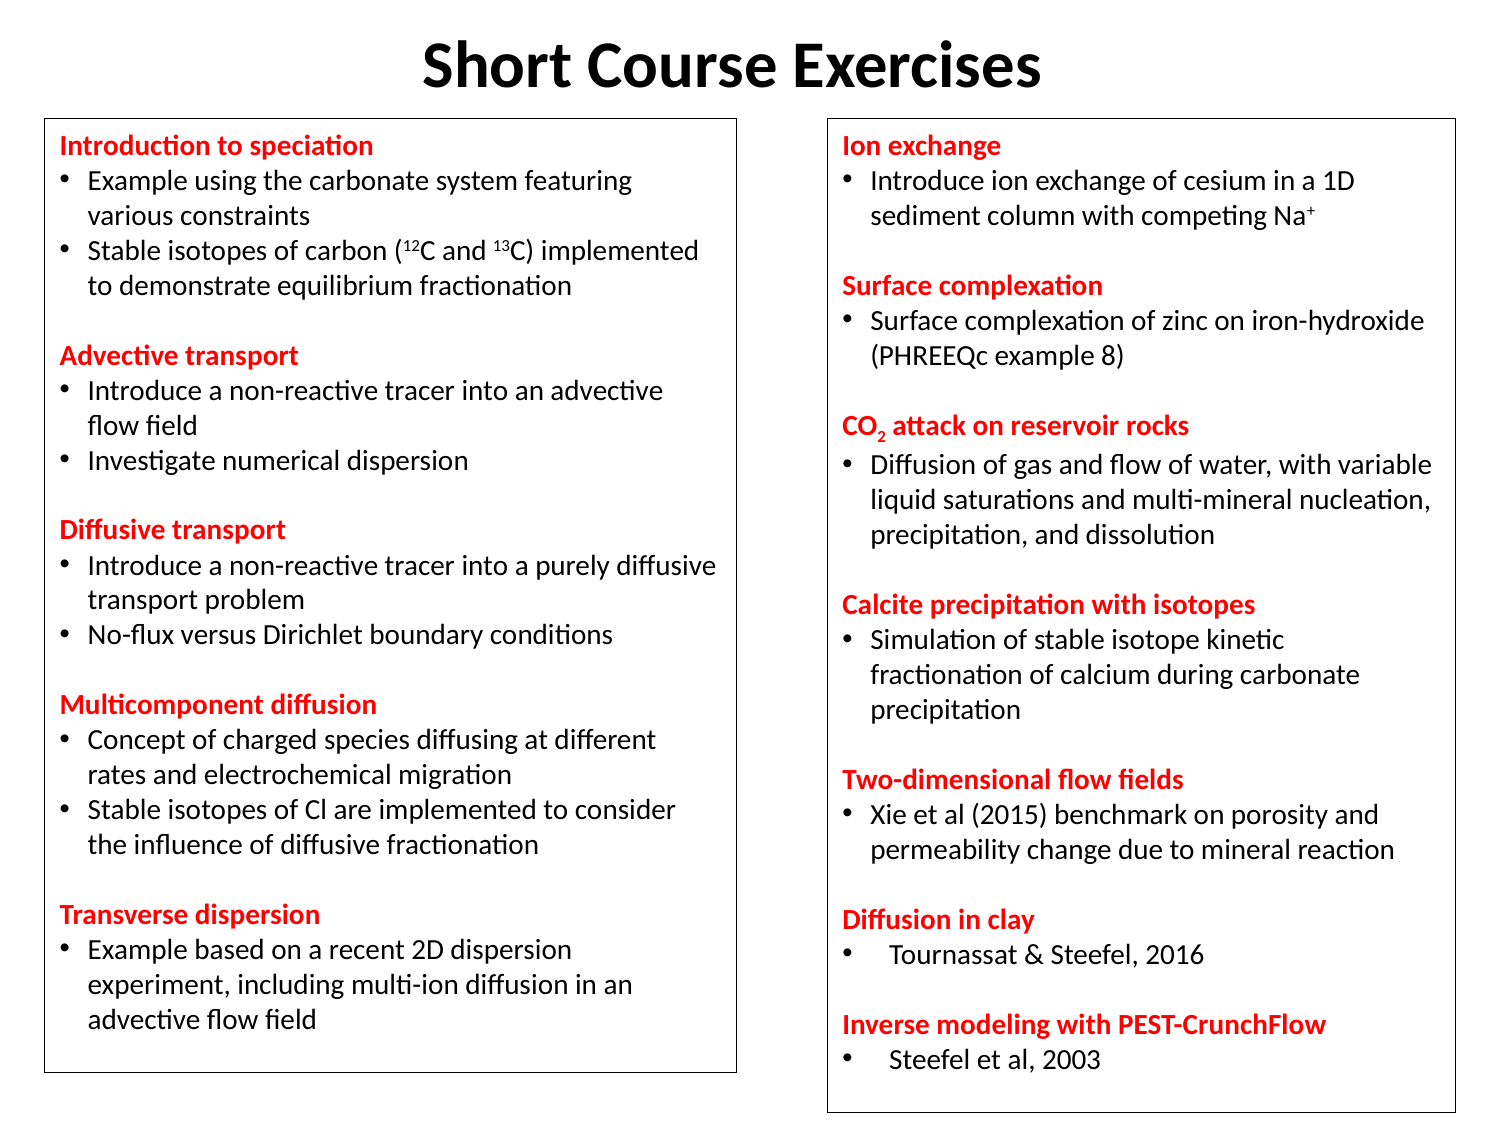

Short Course Exercises
Introduction to speciation
Example using the carbonate system featuring various constraints
Stable isotopes of carbon (12C and 13C) implemented to demonstrate equilibrium fractionation

Advective transport
Introduce a non-reactive tracer into an advective flow field
Investigate numerical dispersion

Diffusive transport
Introduce a non-reactive tracer into a purely diffusive transport problem
No-flux versus Dirichlet boundary conditions

Multicomponent diffusion
Concept of charged species diffusing at different rates and electrochemical migration
Stable isotopes of Cl are implemented to consider the influence of diffusive fractionation

Transverse dispersion
Example based on a recent 2D dispersion experiment, including multi-ion diffusion in an advective flow field

Ion exchange
Introduce ion exchange of cesium in a 1D sediment column with competing Na+

Surface complexation
Surface complexation of zinc on iron-hydroxide (PHREEQc example 8)

CO2 attack on reservoir rocks
Diffusion of gas and flow of water, with variable liquid saturations and multi-mineral nucleation, precipitation, and dissolution

Calcite precipitation with isotopes
Simulation of stable isotope kinetic fractionation of calcium during carbonate precipitation

Two-dimensional flow fields
Xie et al (2015) benchmark on porosity and permeability change due to mineral reaction

Diffusion in clay
Tournassat & Steefel, 2016

Inverse modeling with PEST-CrunchFlow
Steefel et al, 2003